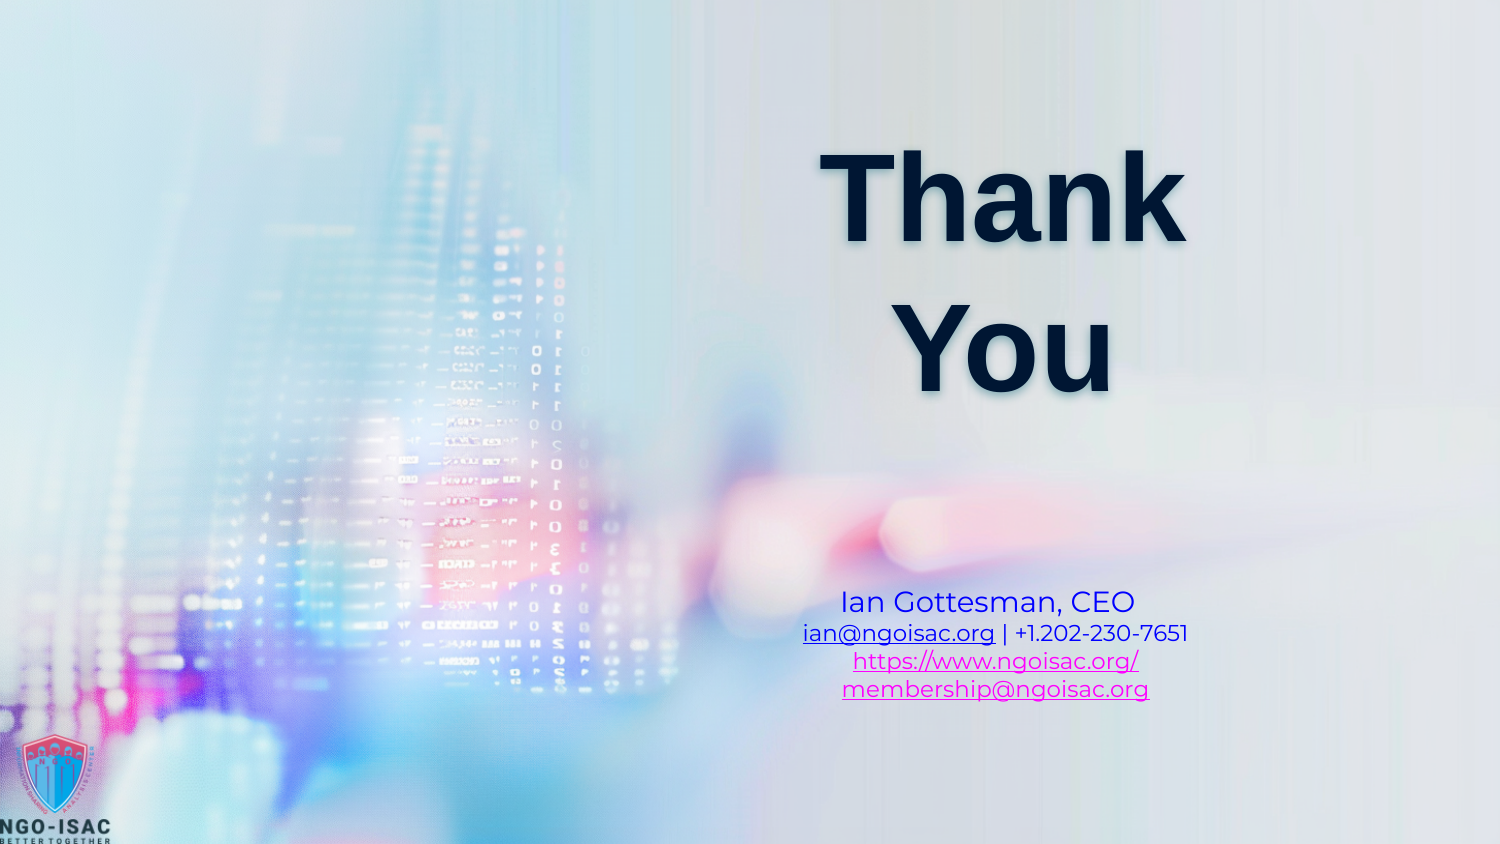

# Thank You
Ian Gottesman, CEO
ian@ngoisac.org | +1.202-230-7651
https://www.ngoisac.org/
membership@ngoisac.org